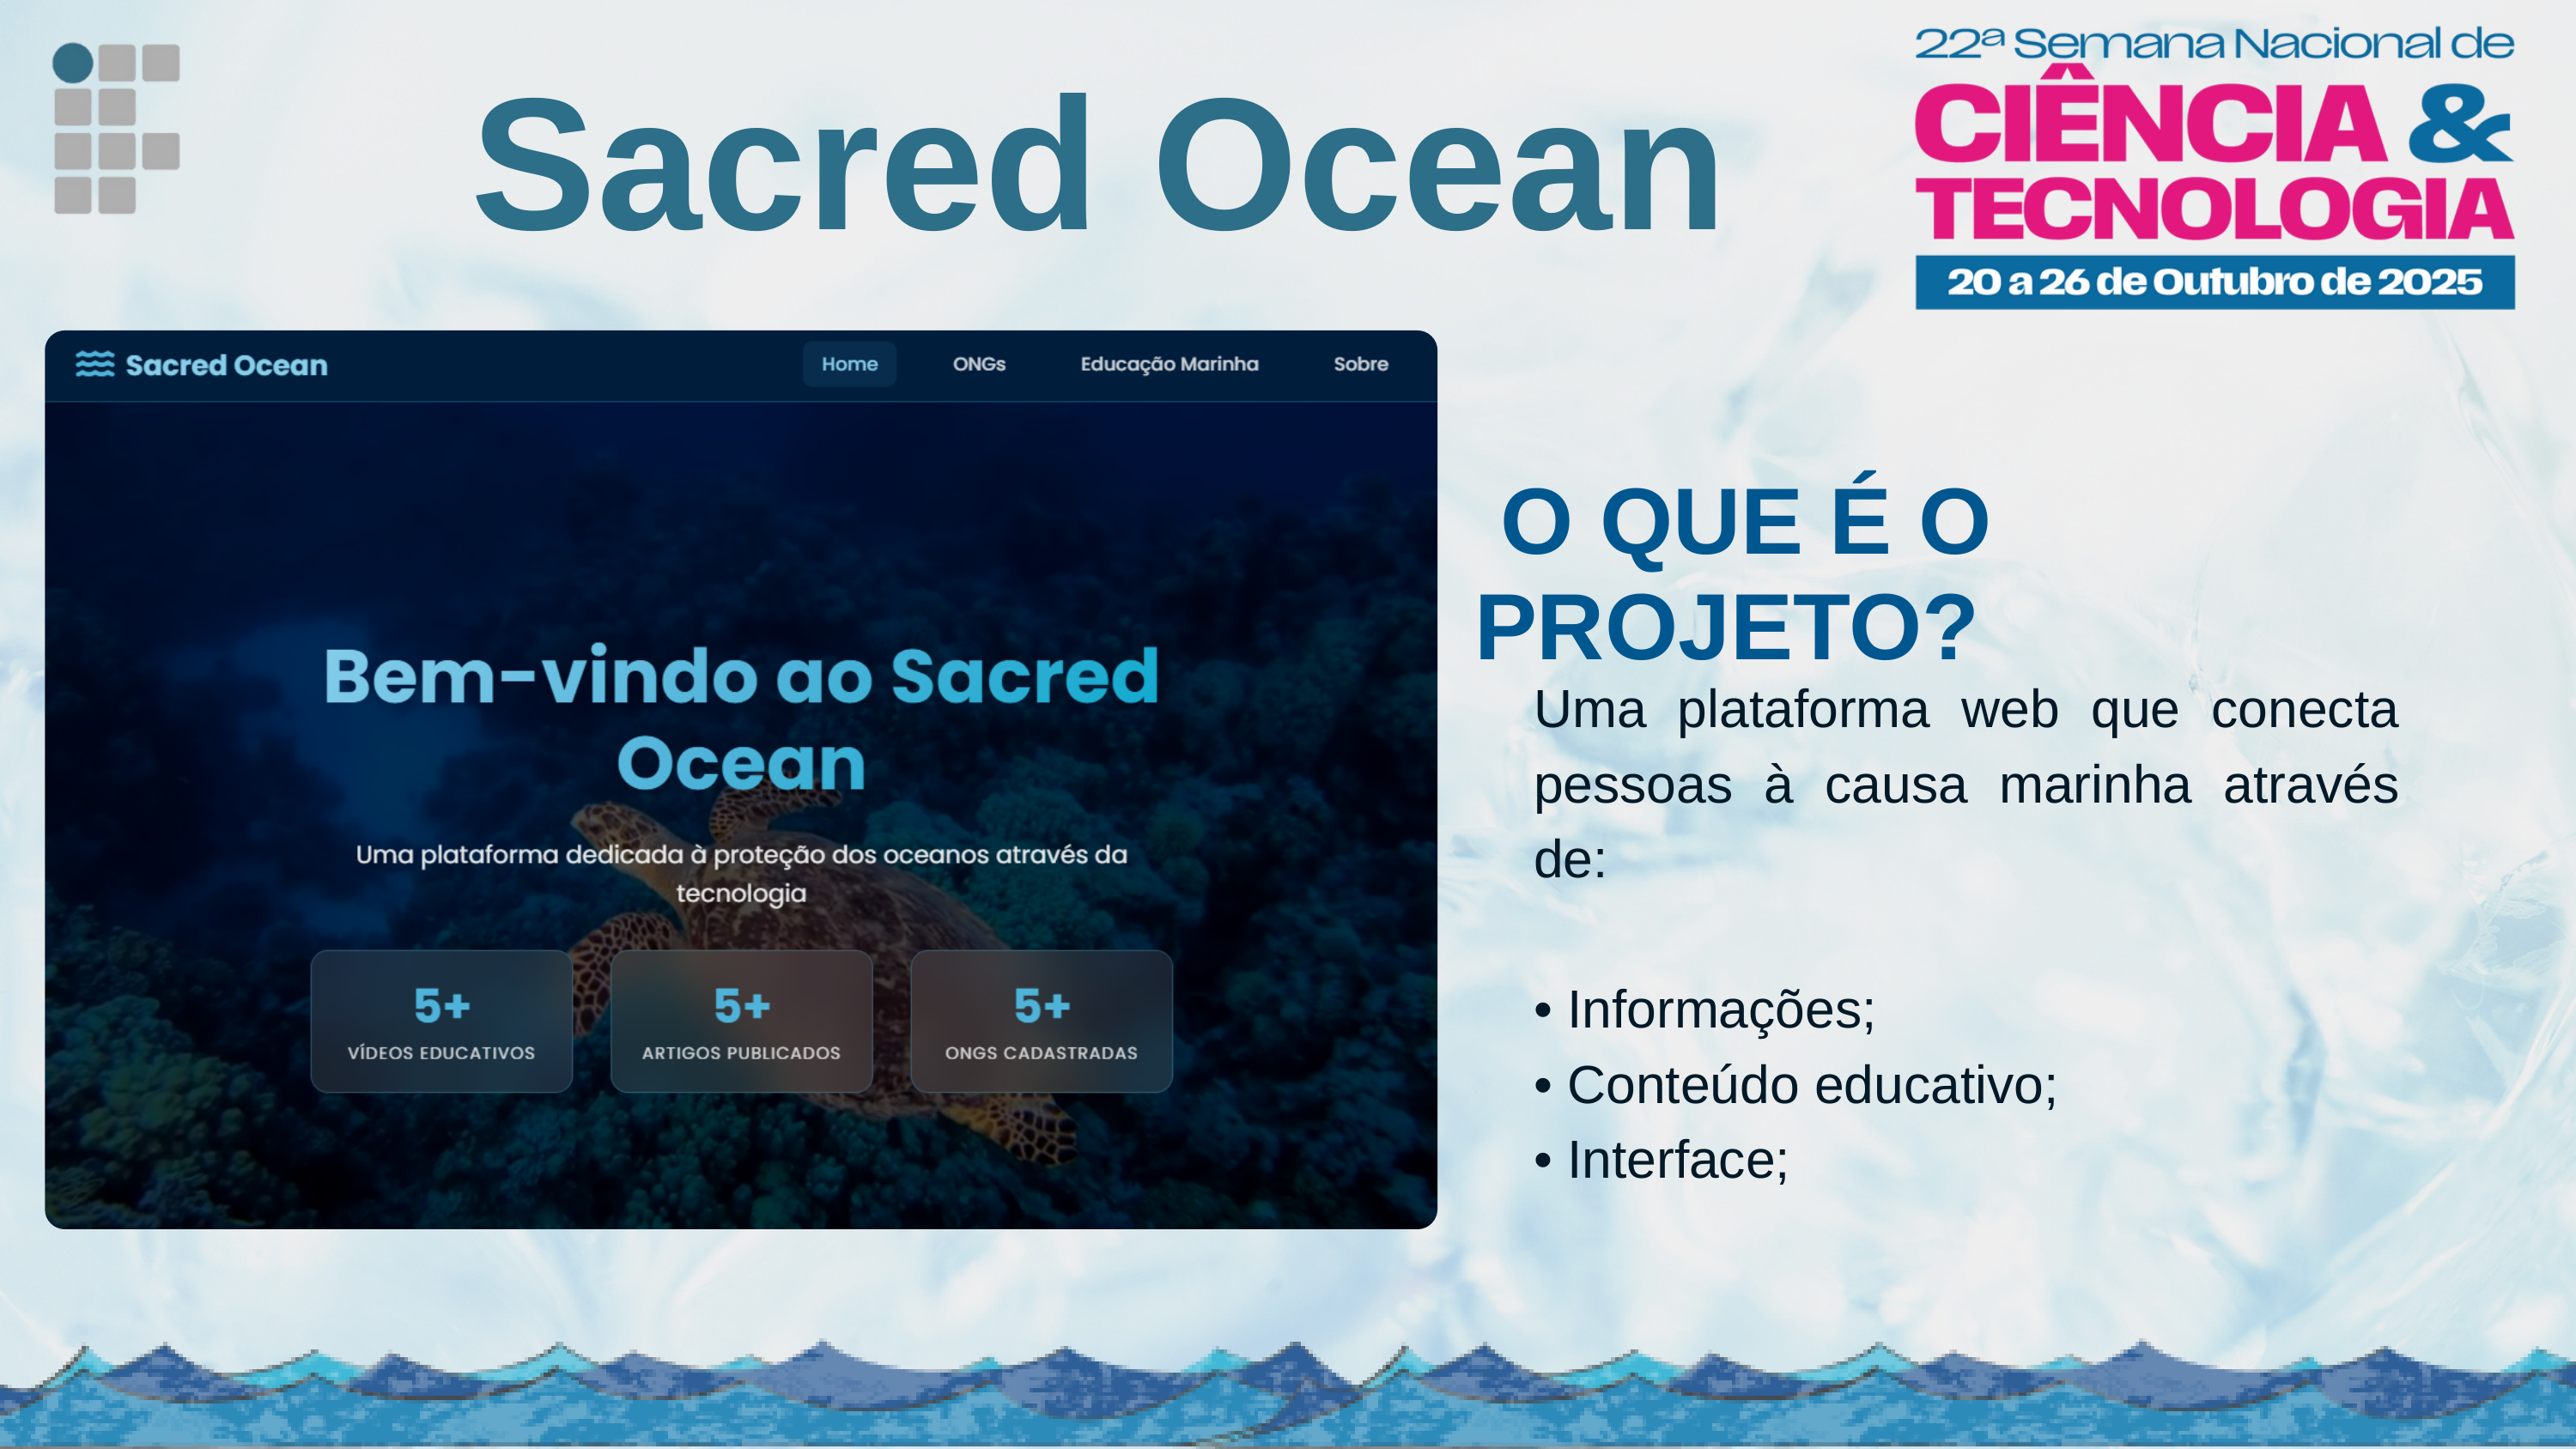

Sacred Ocean

 O QUE É O PROJETO?
Uma plataforma web que conecta pessoas à causa marinha através de:

• Informações;
• Conteúdo educativo;
• Interface;